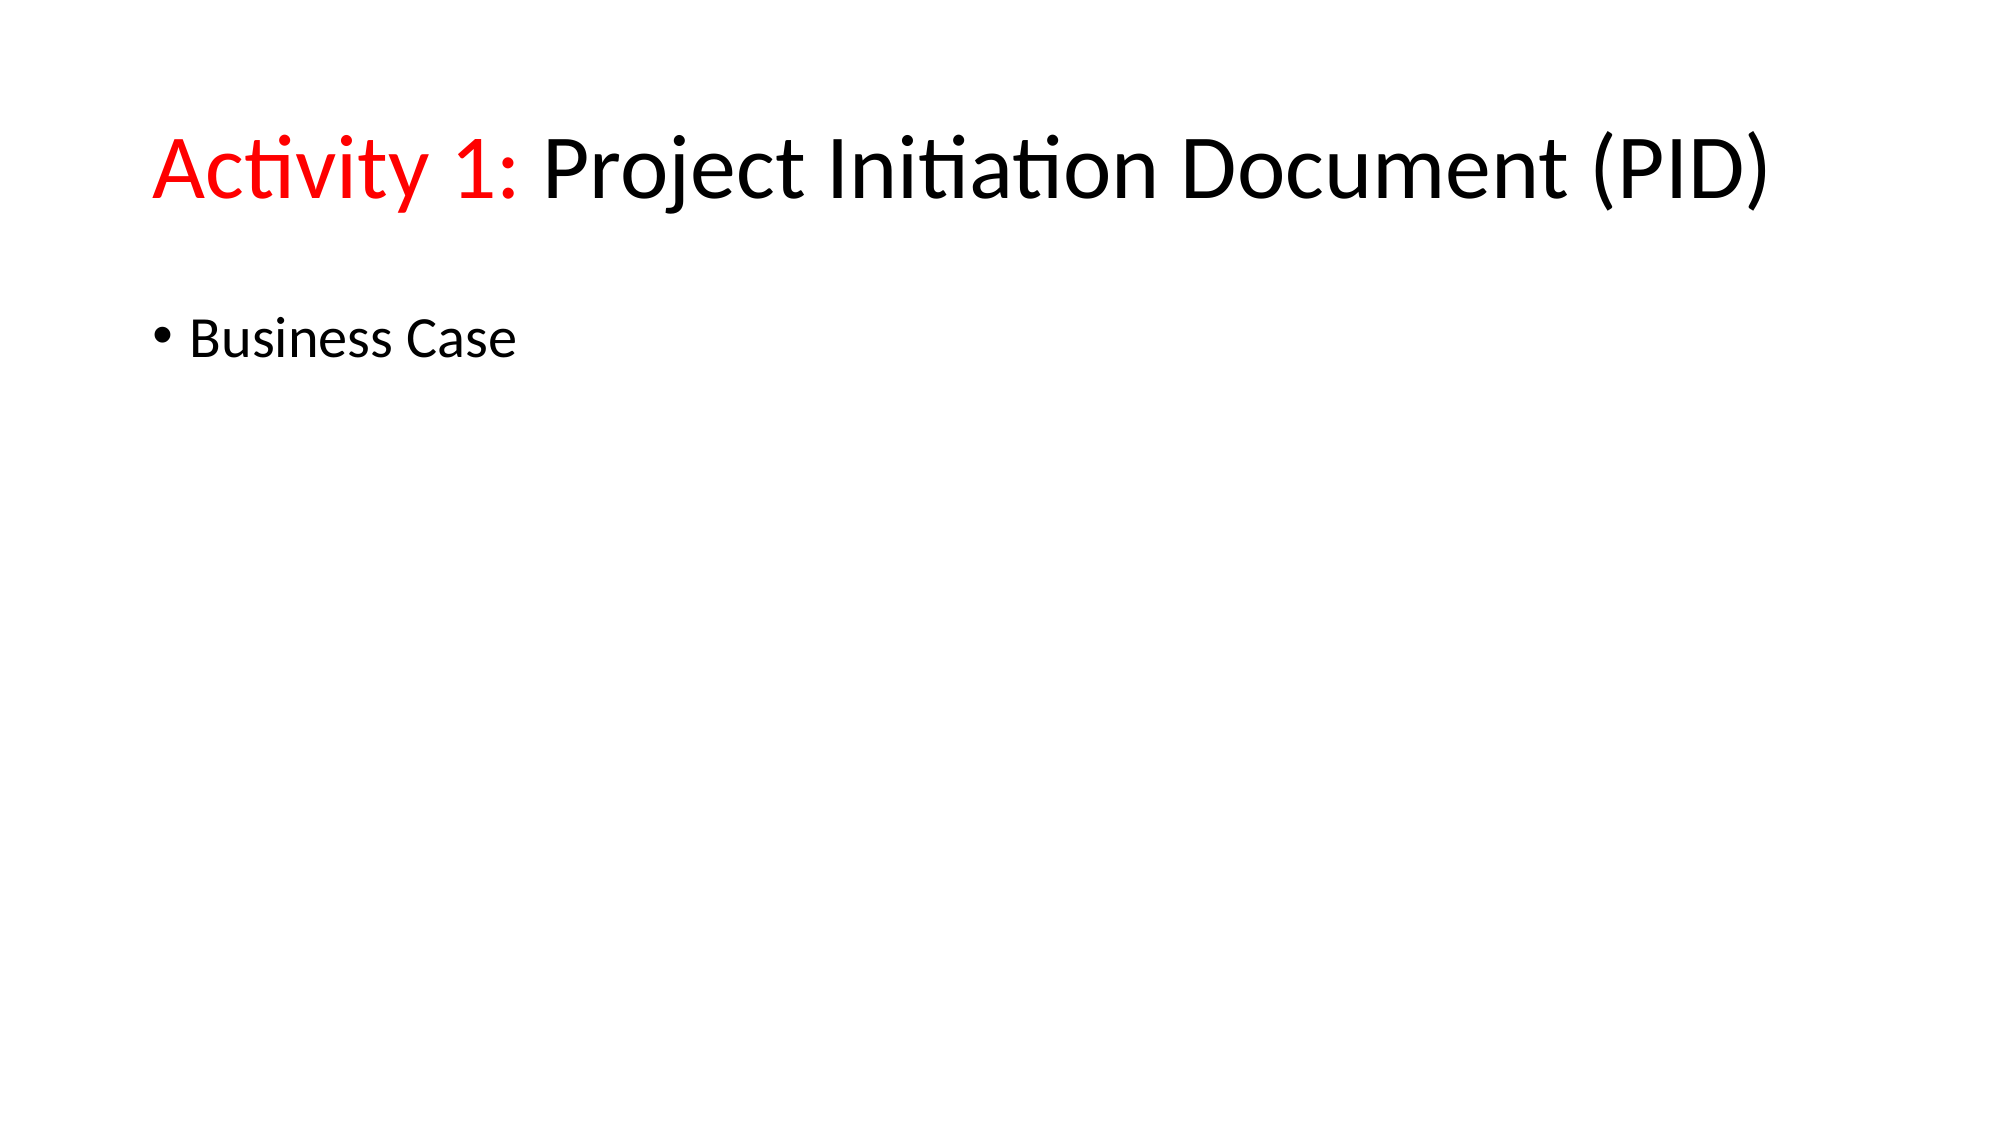

# Activity 1: Project Initiation Document (PID)
Business Case